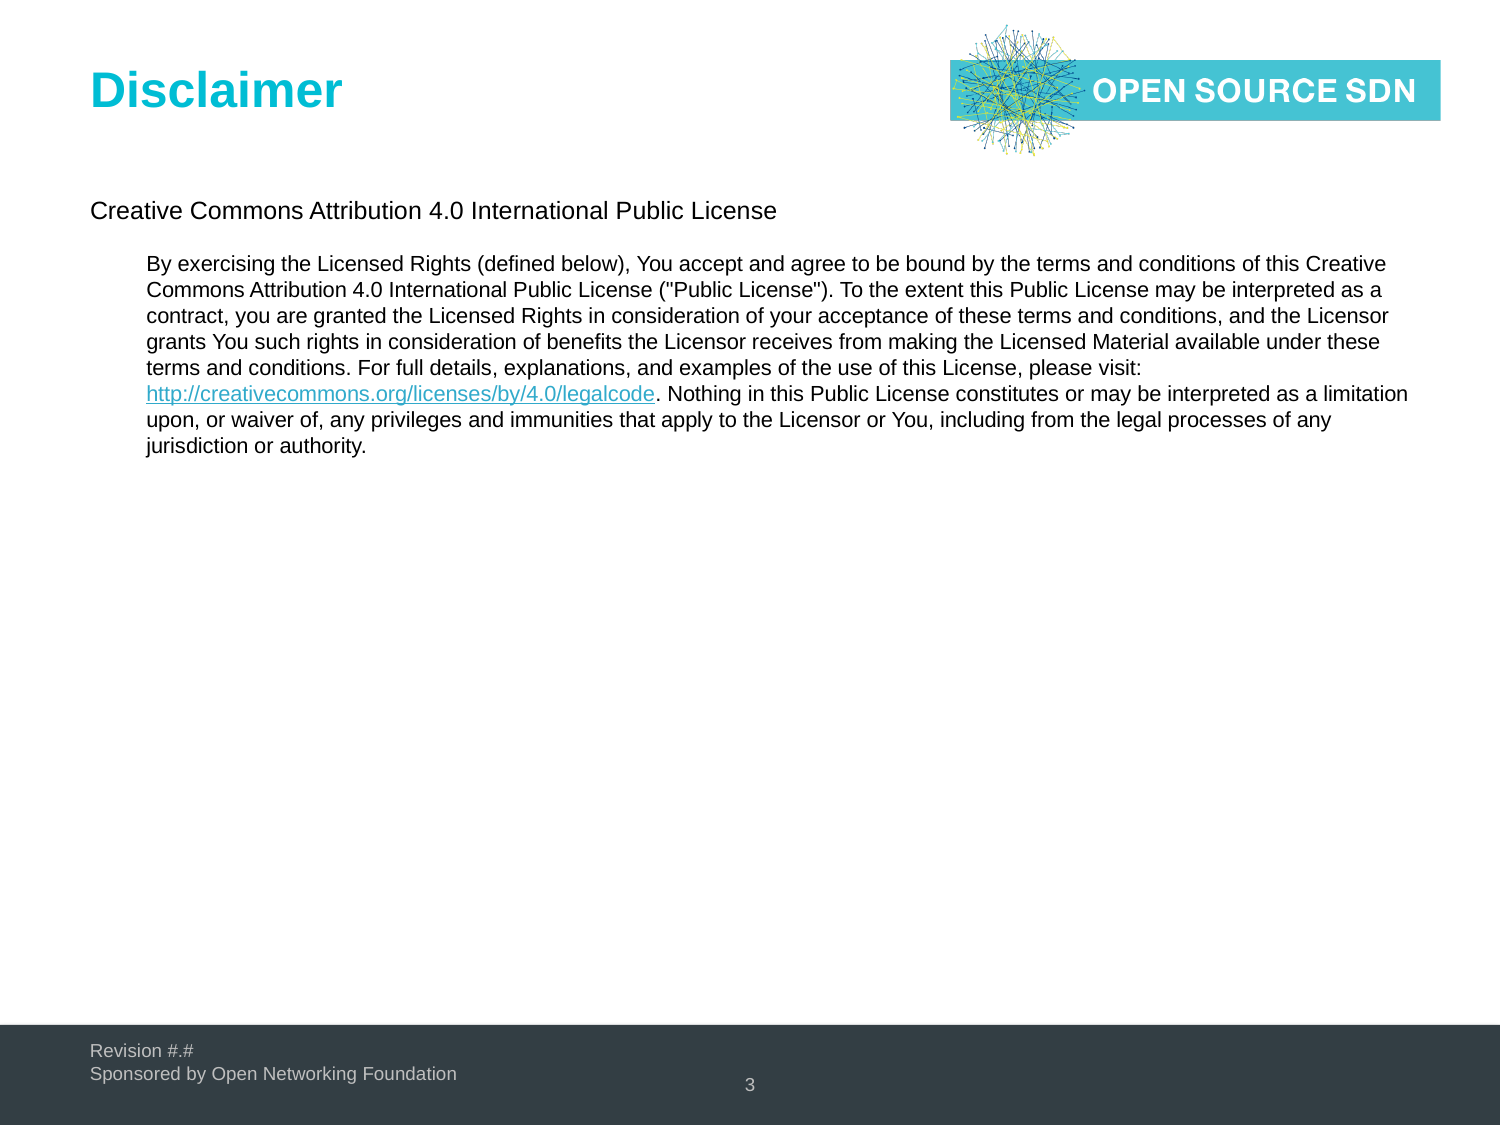

# Disclaimer
Creative Commons Attribution 4.0 International Public License
By exercising the Licensed Rights (defined below), You accept and agree to be bound by the terms and conditions of this Creative Commons Attribution 4.0 International Public License ("Public License"). To the extent this Public License may be interpreted as a contract, you are granted the Licensed Rights in consideration of your acceptance of these terms and conditions, and the Licensor grants You such rights in consideration of benefits the Licensor receives from making the Licensed Material available under these terms and conditions. For full details, explanations, and examples of the use of this License, please visit: 
http://creativecommons.org/licenses/by/4.0/legalcode. Nothing in this Public License constitutes or may be interpreted as a limitation upon, or waiver of, any privileges and immunities that apply to the Licensor or You, including from the legal processes of any jurisdiction or authority.
3